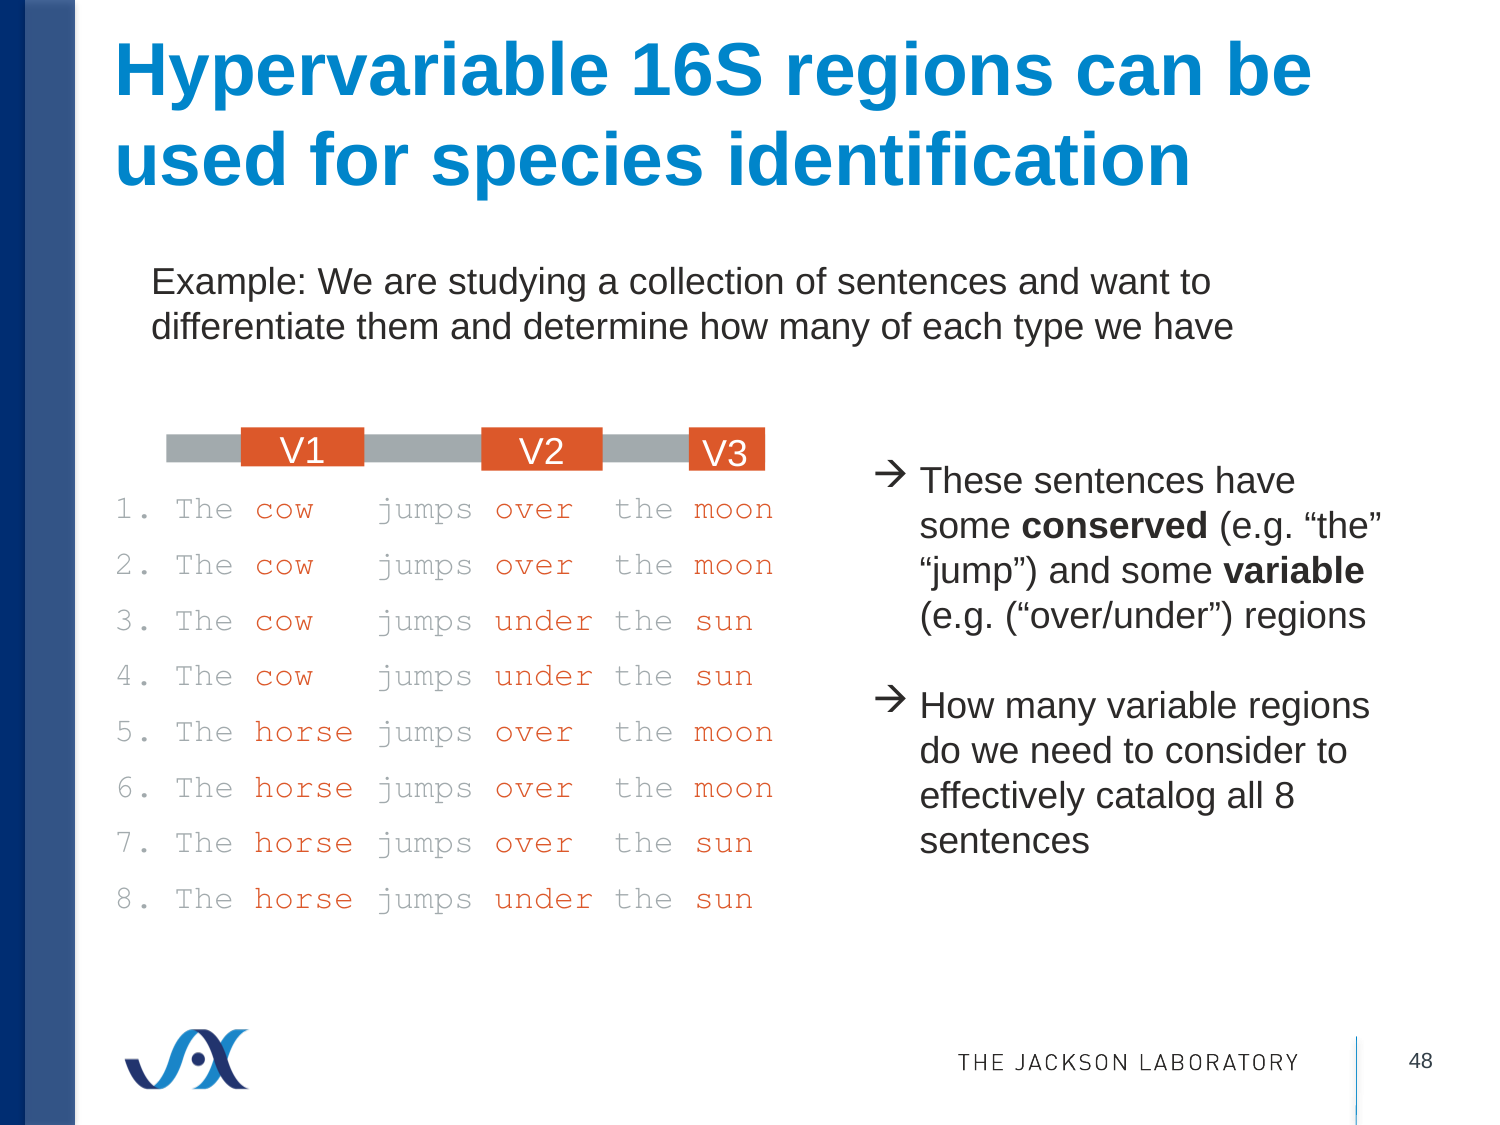

# Hypervariable 16S regions can be used for species identification
Example: We are studying a collection of sentences and want to differentiate them and determine how many of each type we have
V1
V2
V3

These sentences have some conserved (e.g. “the” “jump”) and some variable (e.g. (“over/under”) regions

How many variable regions do we need to consider to effectively catalog all 8 sentences
1. The cow   jumps over  the moon
2. The cow   jumps over  the moon
3. The cow   jumps under the sun
4. The cow   jumps under the sun
5. The horse jumps over  the moon
6. The horse jumps over  the moon
7. The horse jumps over  the sun
8. The horse jumps under the sun
48
48